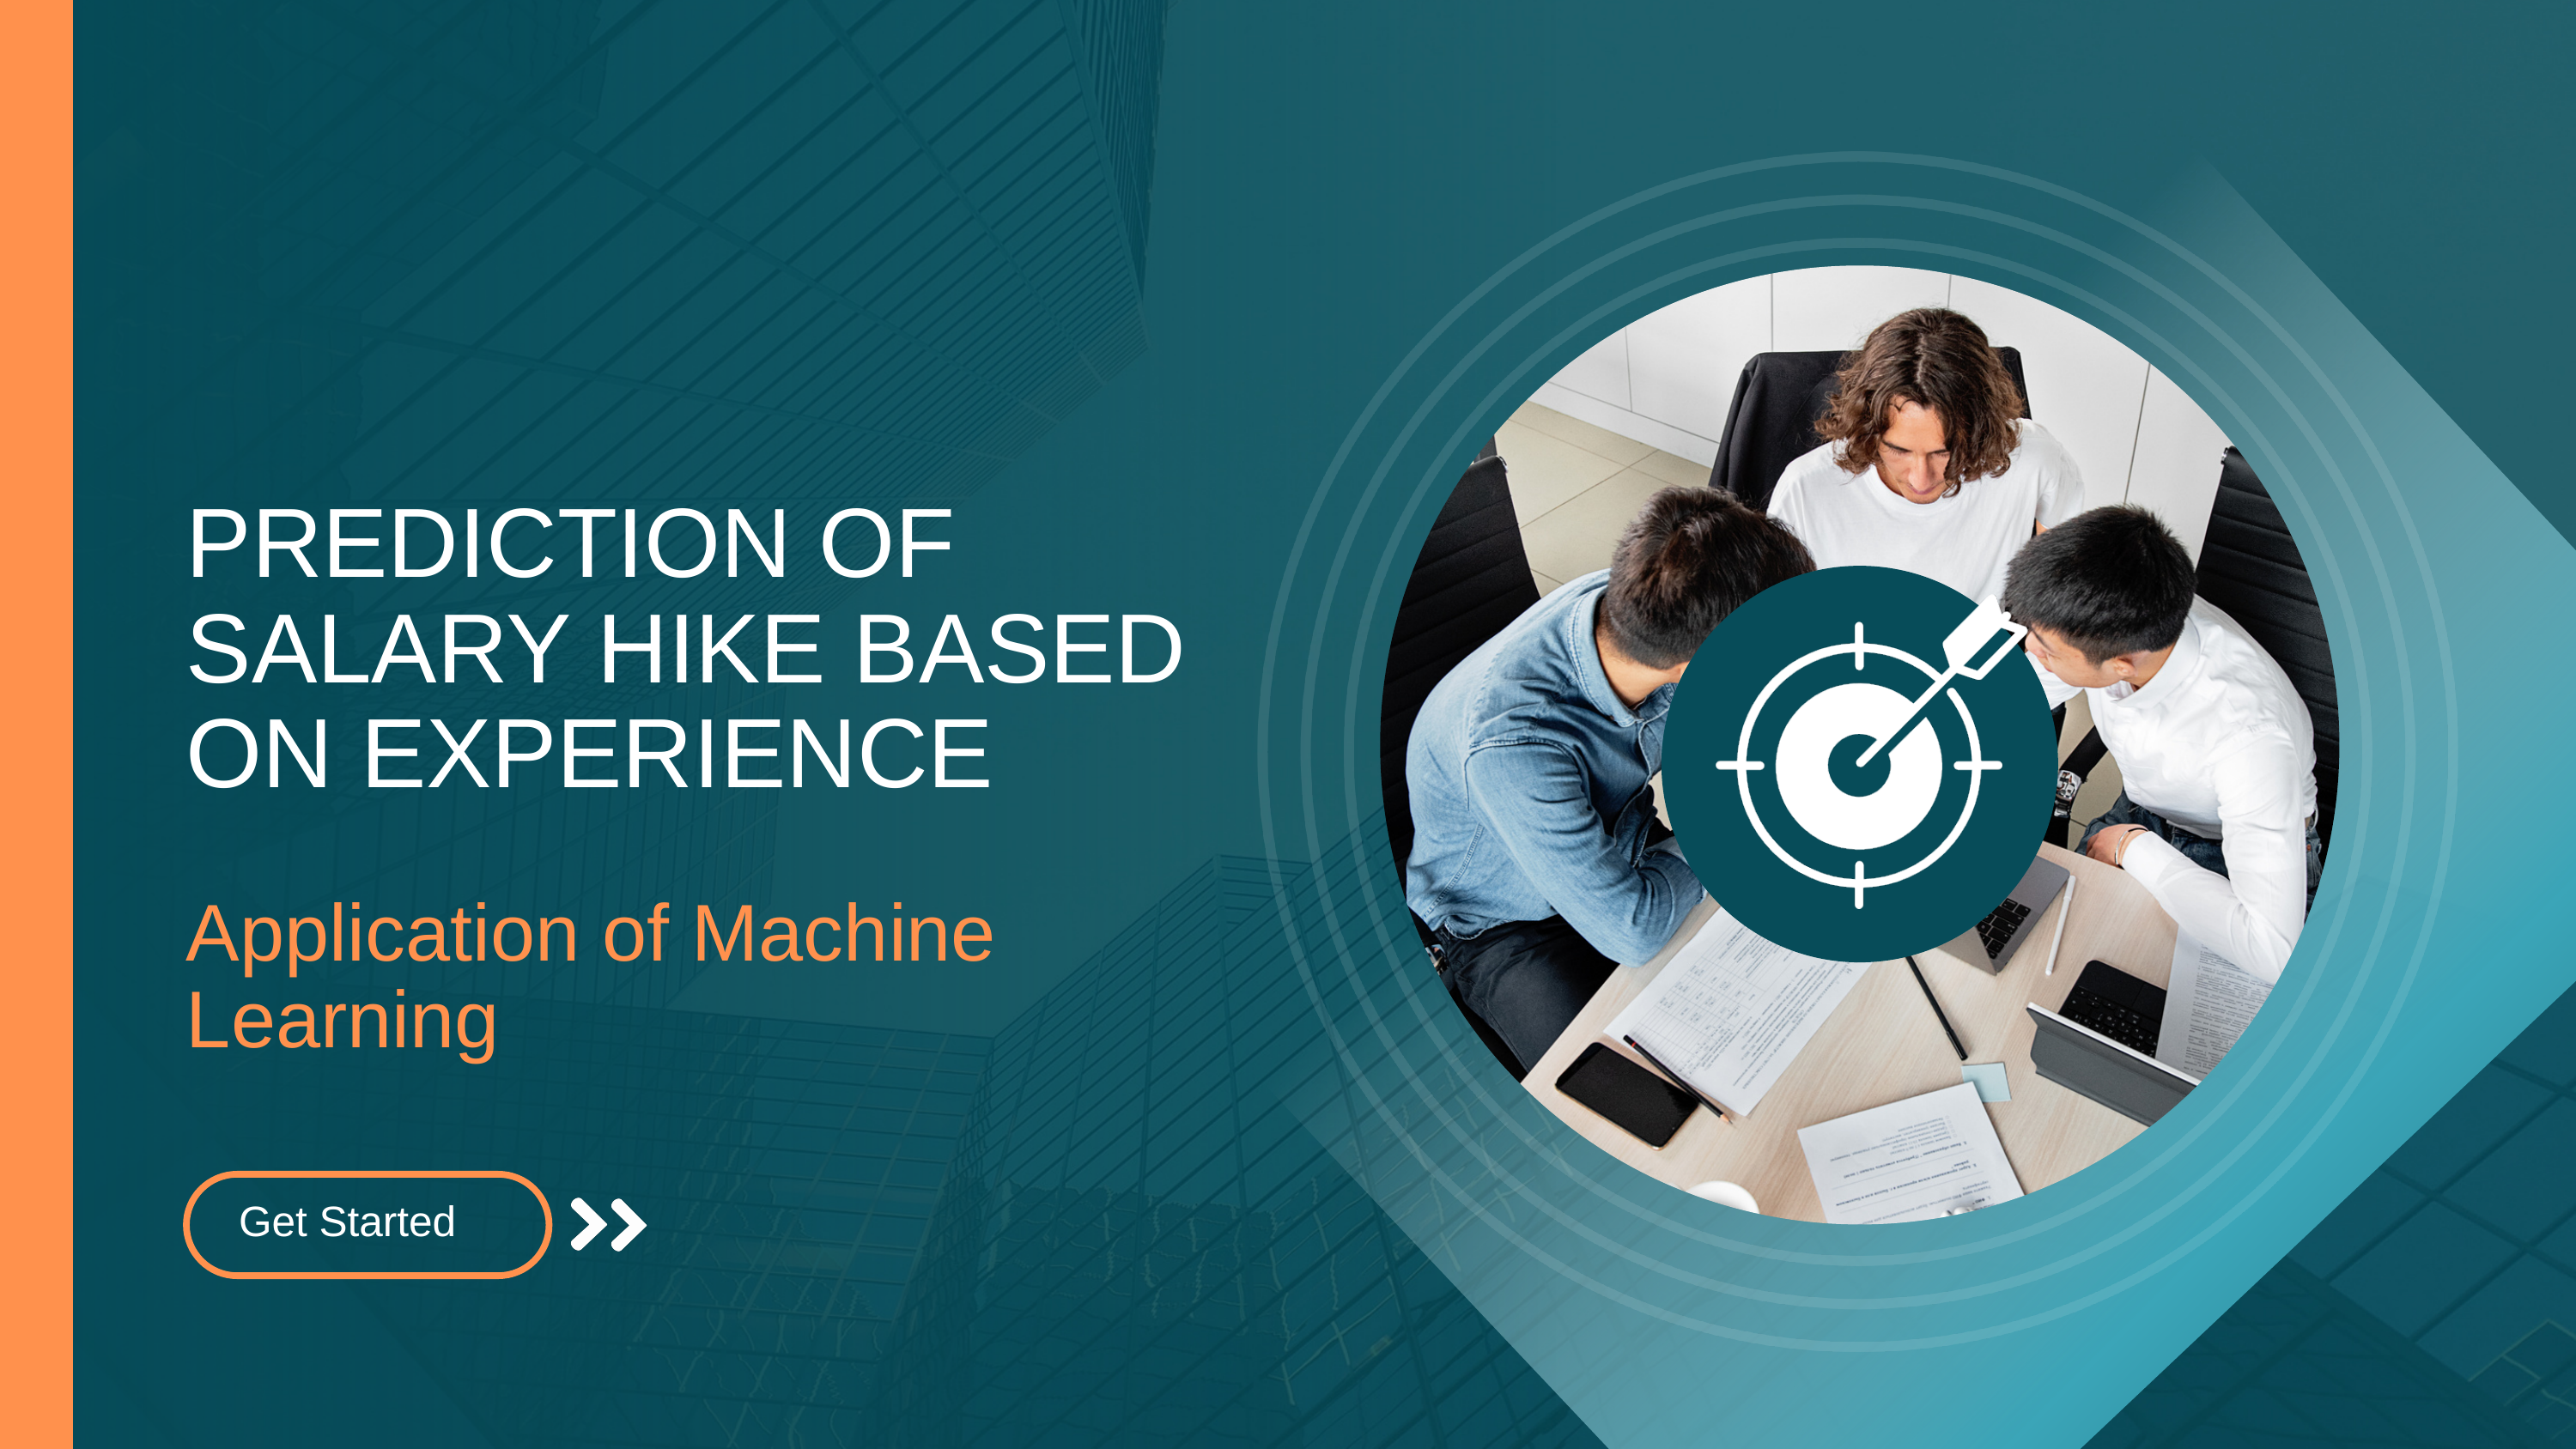

PREDICTION OF SALARY HIKE BASED ON EXPERIENCE

Application of Machine Learning

Get Started